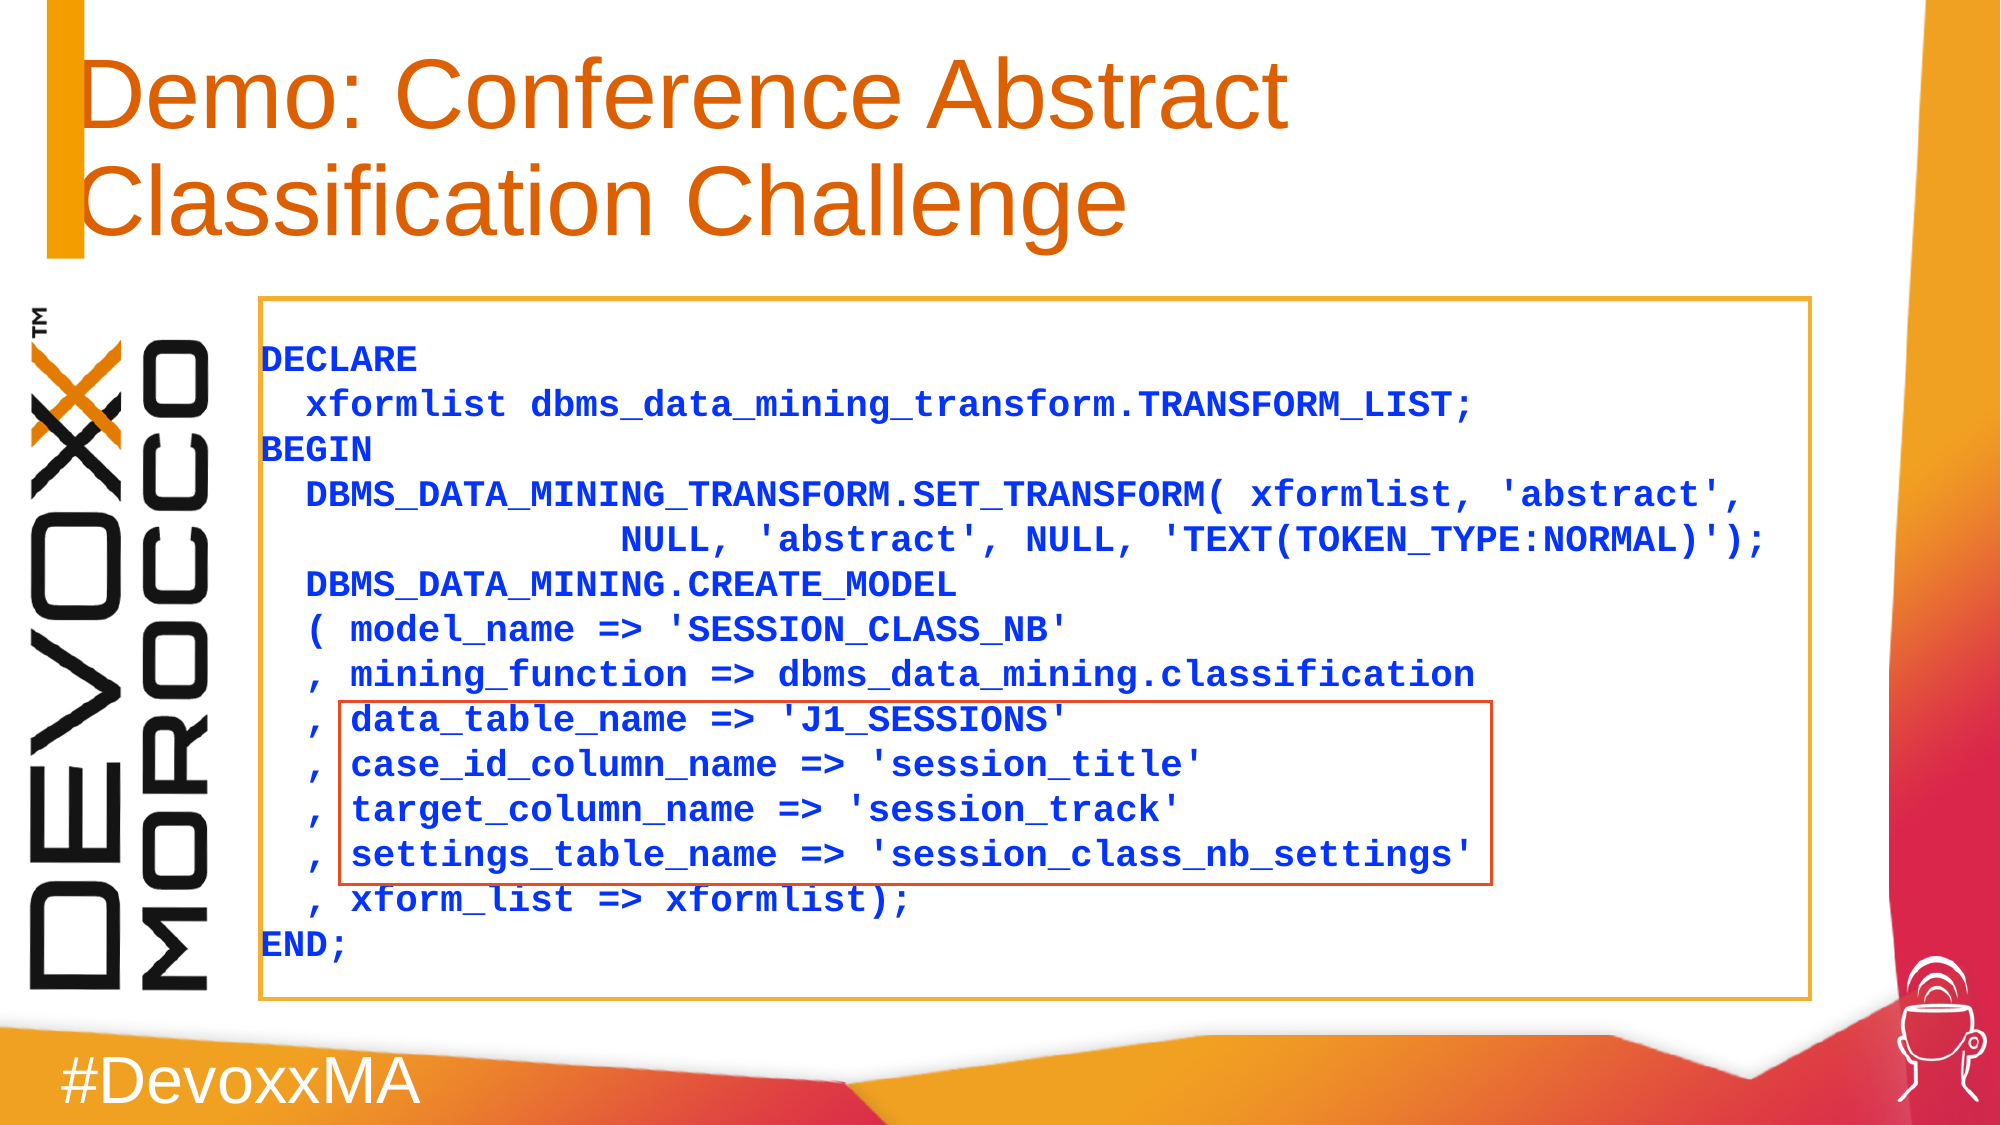

# Demo: Conference Abstract Classification Challenge
DECLARE
  xformlist dbms_data_mining_transform.TRANSFORM_LIST;
BEGIN
  DBMS_DATA_MINING_TRANSFORM.SET_TRANSFORM( xformlist, 'abstract',
                NULL, 'abstract', NULL, 'TEXT(TOKEN_TYPE:NORMAL)');
  DBMS_DATA_MINING.CREATE_MODEL
  ( model_name => 'SESSION_CLASS_NB'
  , mining_function => dbms_data_mining.classification
  , data_table_name => 'J1_SESSIONS'
  , case_id_column_name => 'session_title'
  , target_column_name => 'session_track'
  , settings_table_name => 'session_class_nb_settings'
  , xform_list => xformlist);
END;

#DevoxxMA